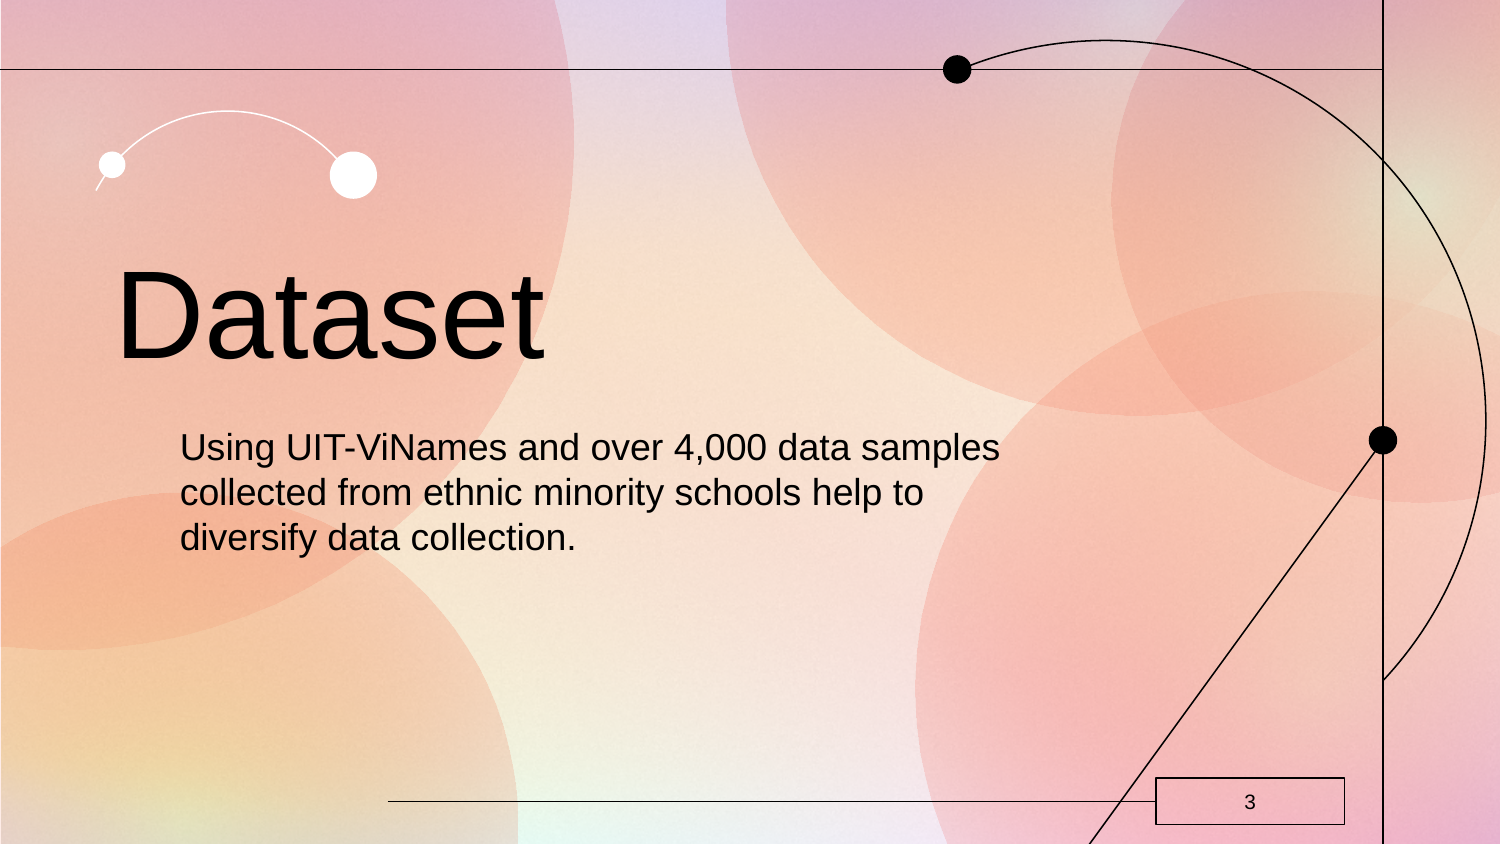

# Dataset
Using UIT-ViNames and over 4,000 data samples collected from ethnic minority schools help to diversify data collection.
3